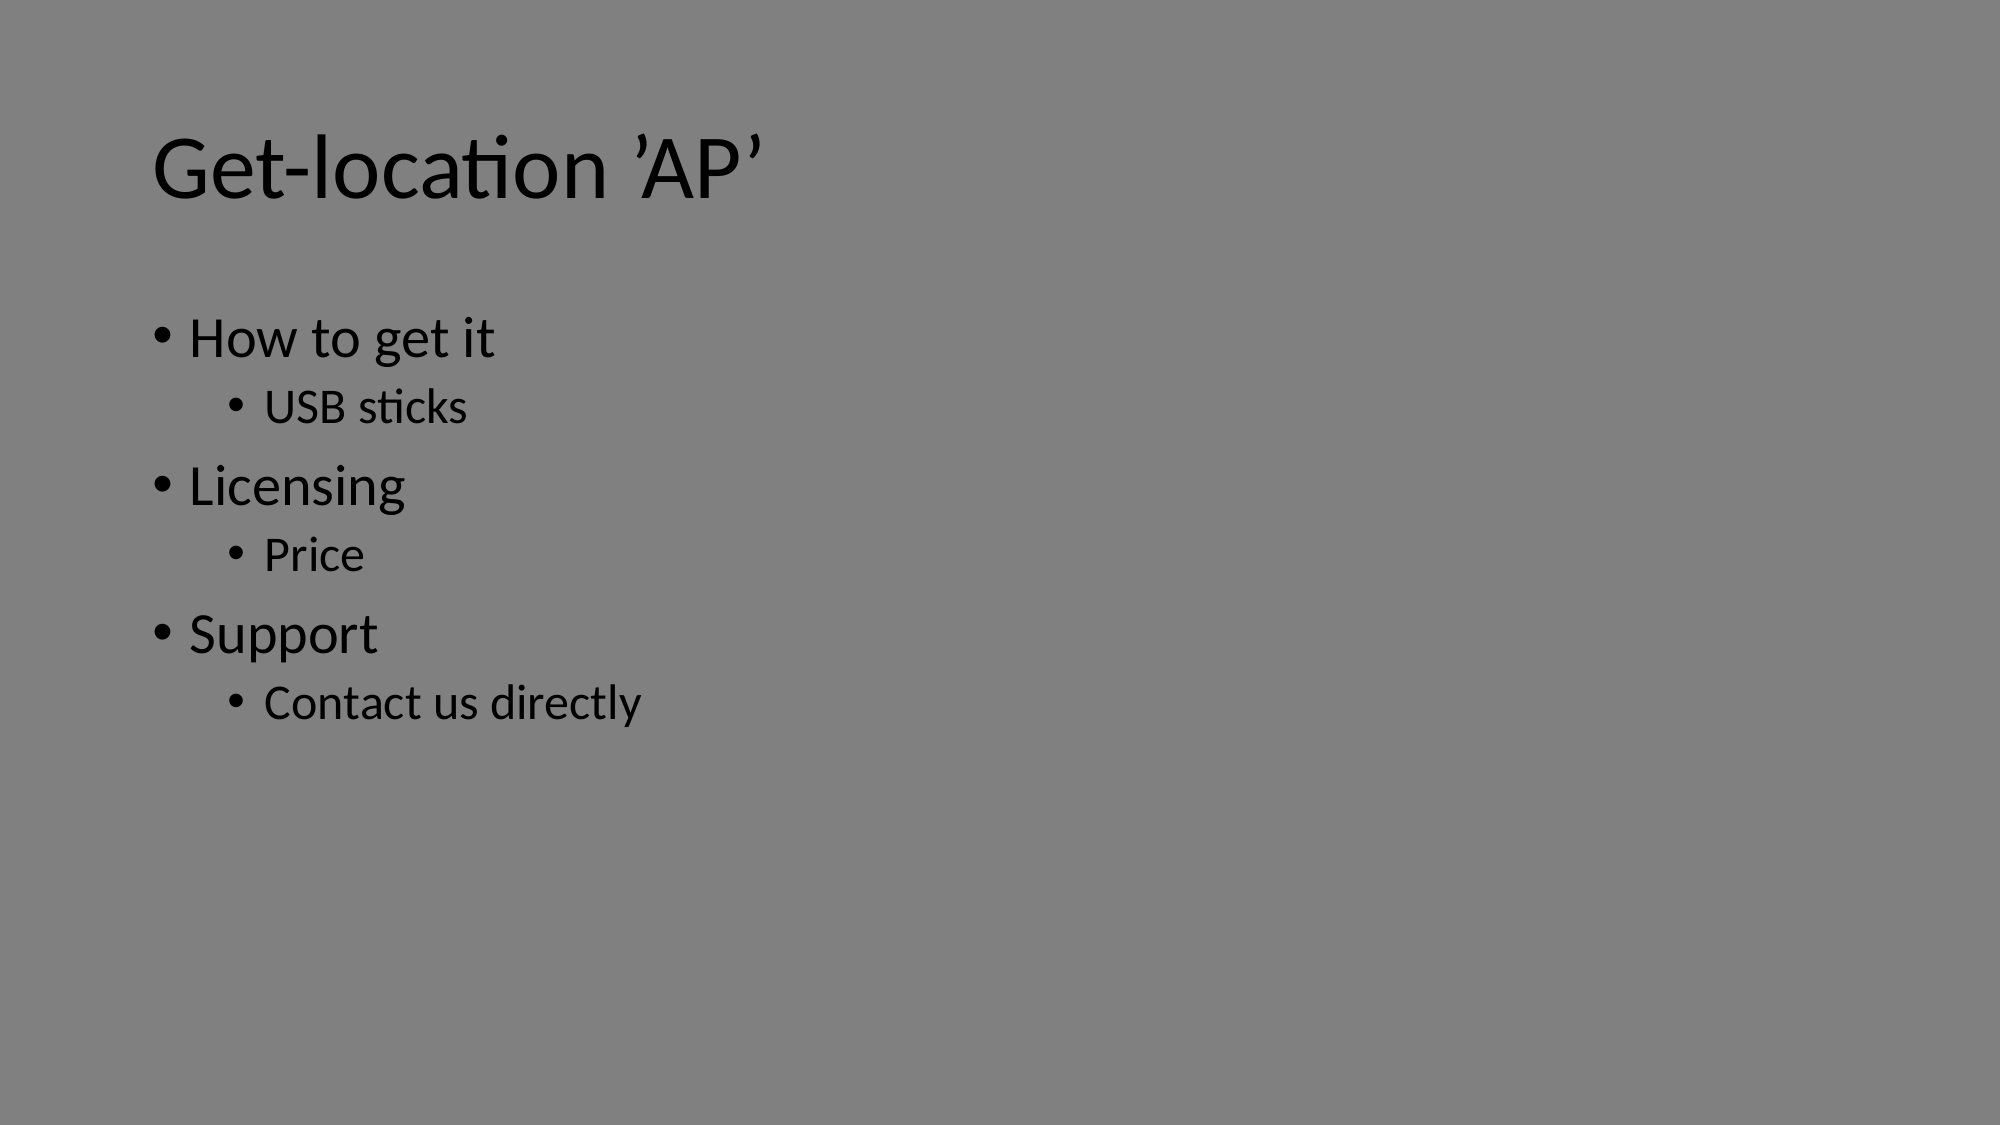

# Get-location ’AP’
How to get it
USB sticks
Licensing
Price
Support
Contact us directly